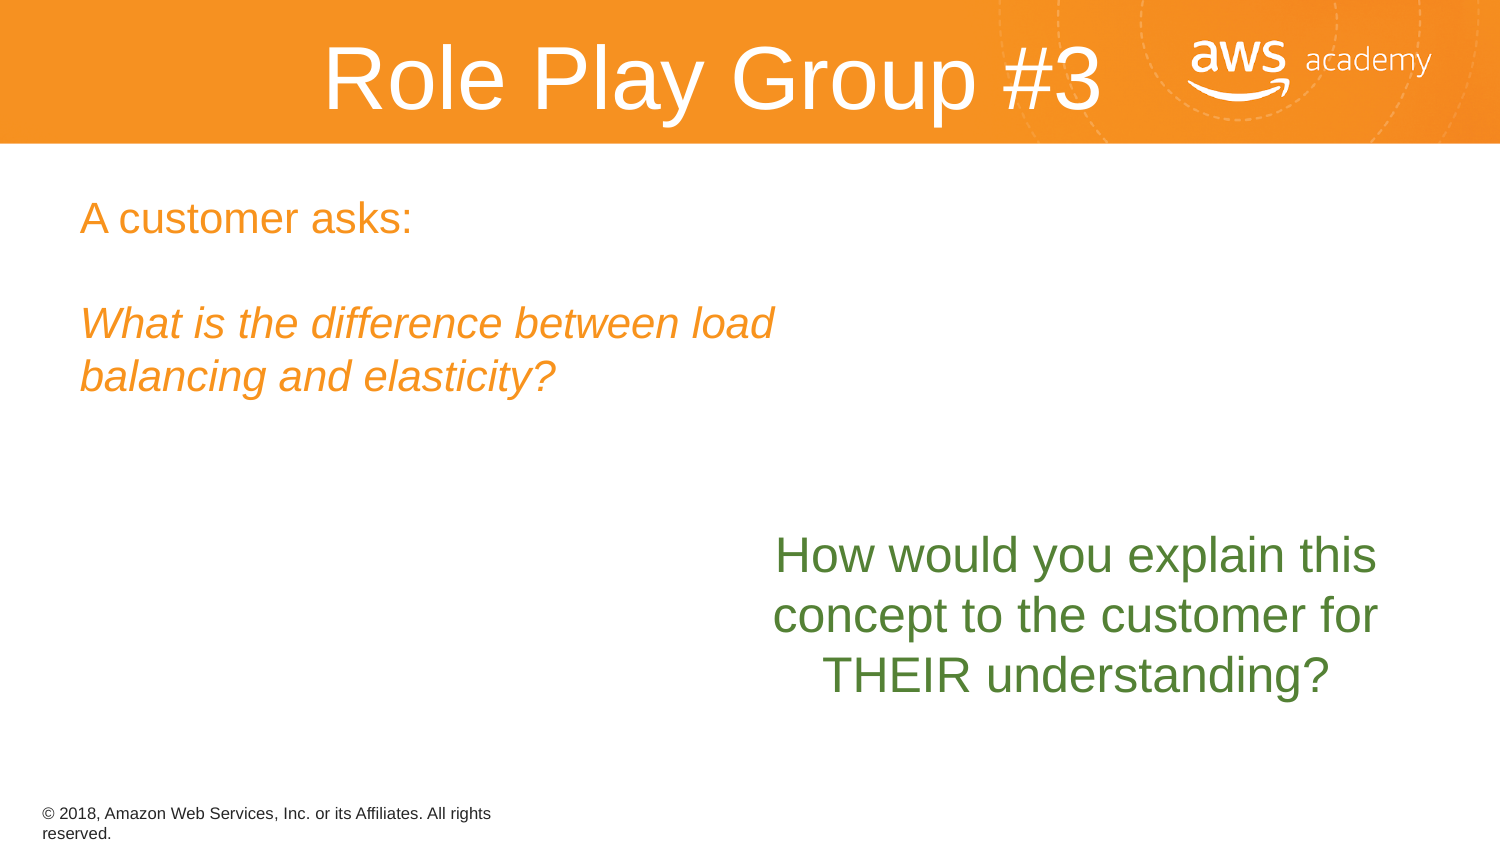

# Role Play Group #3
A customer asks:

What is the difference between load balancing and elasticity?

How would you explain this concept to the customer for THEIR understanding?